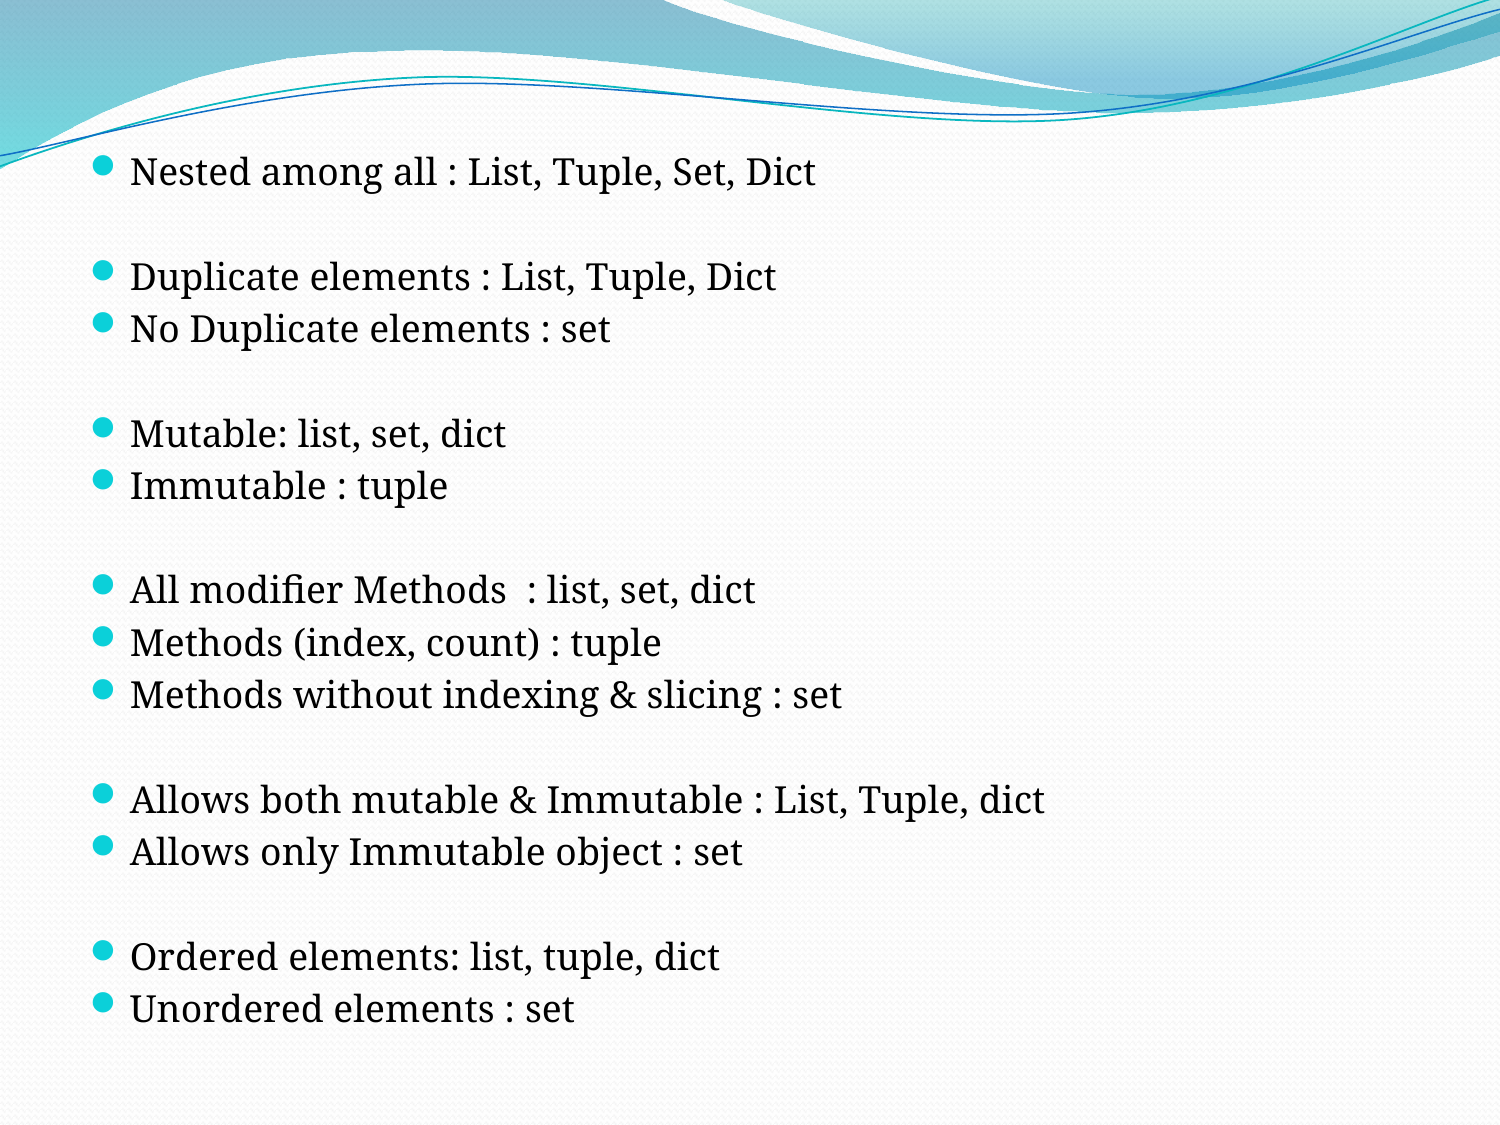

Nested among all : List, Tuple, Set, Dict

Duplicate elements : List, Tuple, Dict
No Duplicate elements : set

Mutable: list, set, dict
Immutable : tuple

All modifier Methods  : list, set, dict
Methods (index, count) : tuple
Methods without indexing & slicing : set

Allows both mutable & Immutable : List, Tuple, dict
Allows only Immutable object : set

Ordered elements: list, tuple, dict
Unordered elements : set